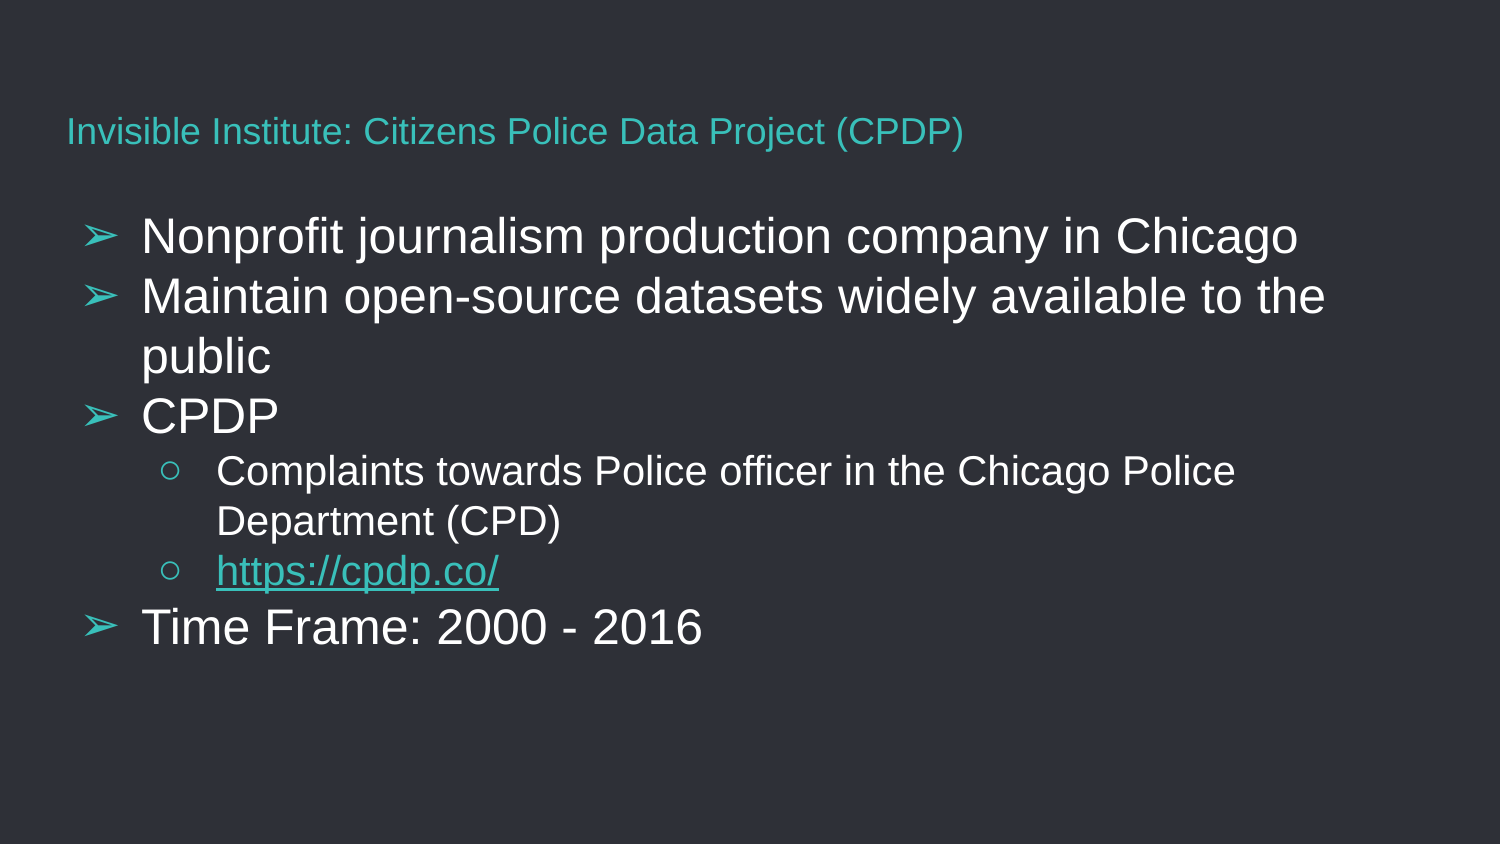

# Invisible Institute: Citizens Police Data Project (CPDP)
Nonprofit journalism production company in Chicago
Maintain open-source datasets widely available to the public
CPDP
Complaints towards Police officer in the Chicago Police Department (CPD)
https://cpdp.co/
Time Frame: 2000 - 2016